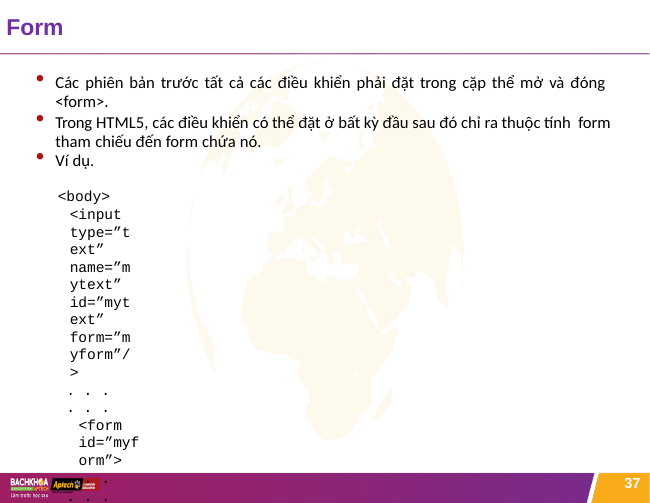

# Form
Các phiên bản trước tất cả các điều khiển phải đặt trong cặp thể mở và đóng
<form>.
Trong HTML5, các điều khiển có thể đặt ở bất kỳ đầu sau đó chỉ ra thuộc tính  form tham chiếu đến form chứa nó.
Ví dụ.
<body>
<input type=”text” name=”mytext” id=”mytext” form=”myform”/>
. . .
. . .
<form id=”myform”>
. . .
. . .
</form>
</body>
37